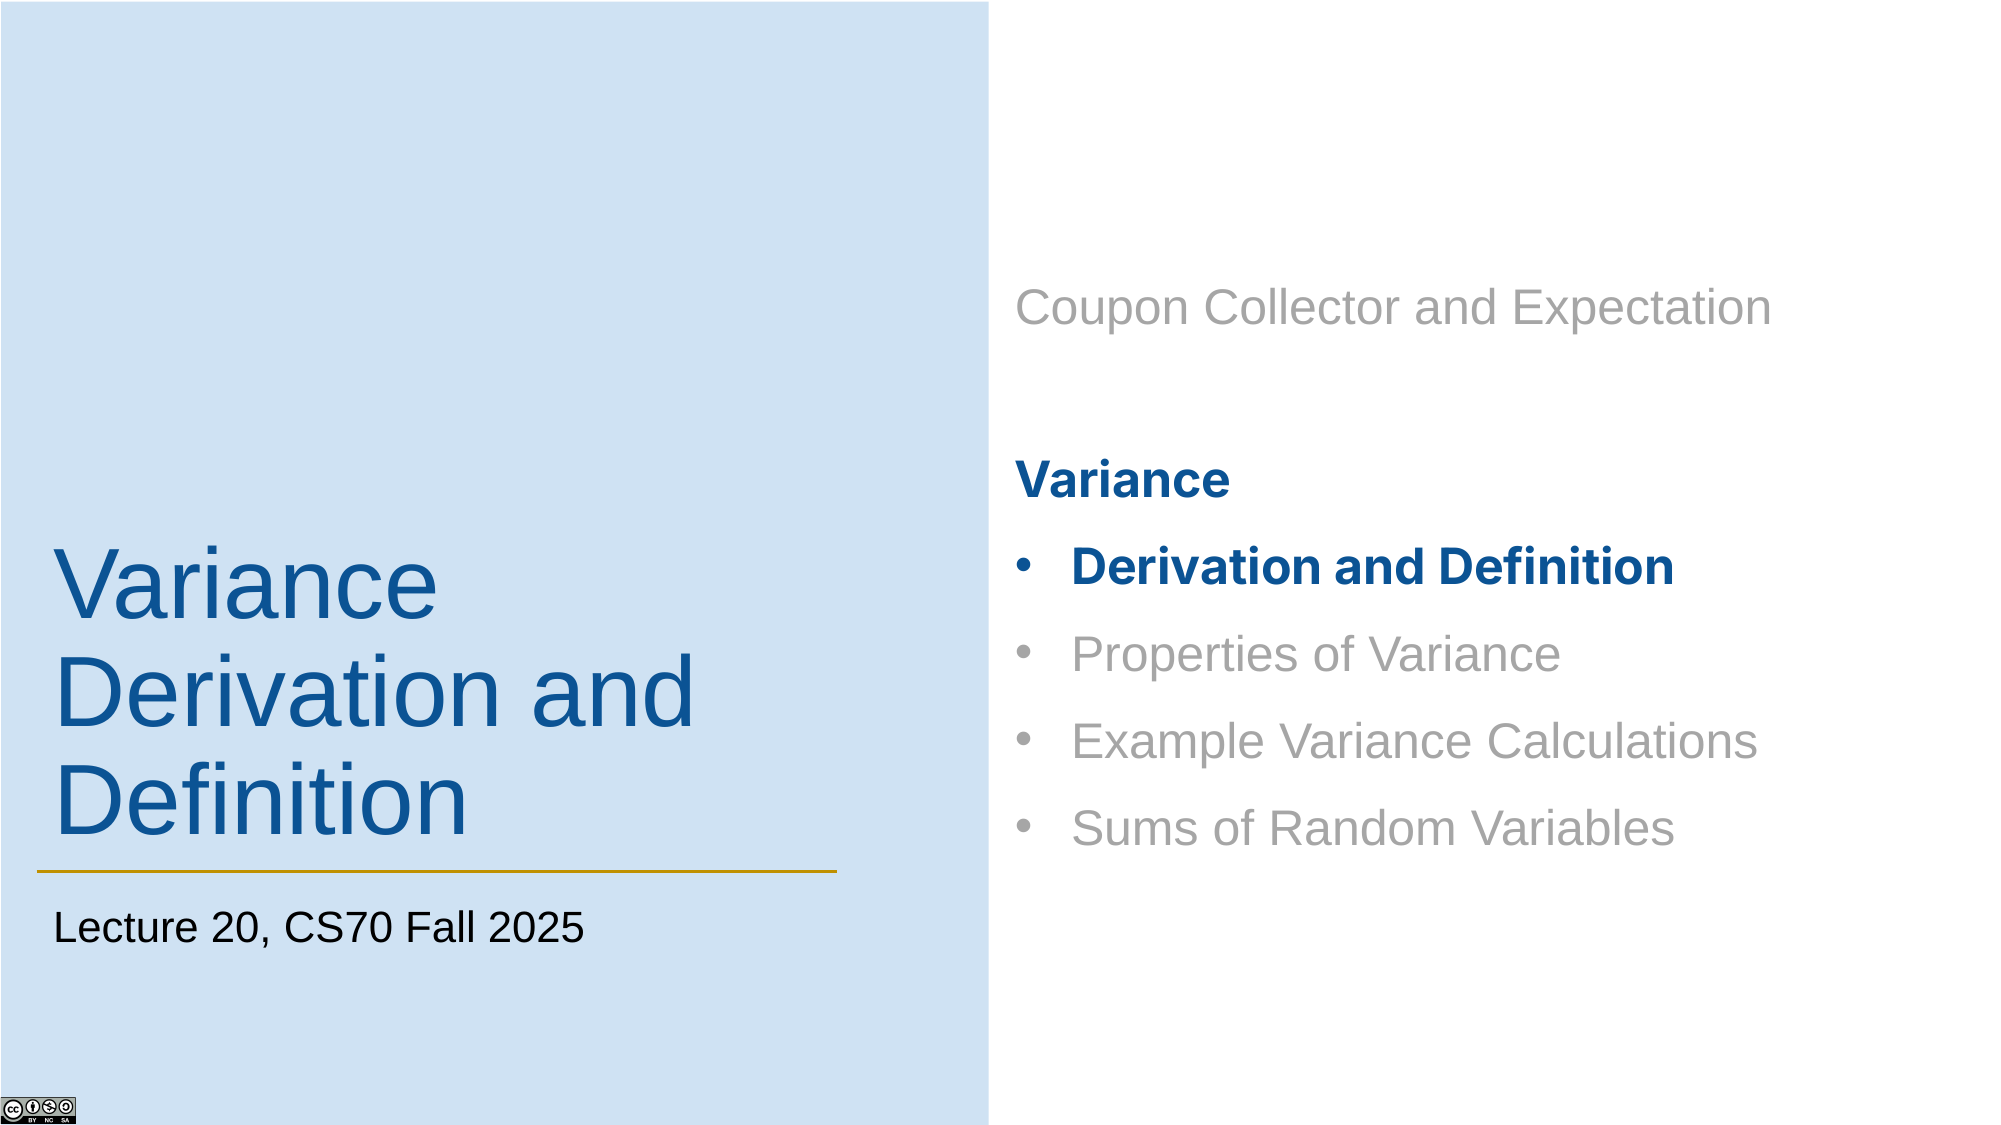

Coupon Collector and Expectation

Variance
Derivation and Definition
Properties of Variance
Example Variance Calculations
Sums of Random Variables
# Variance Derivation and Definition
Lecture 20, CS70 Fall 2025